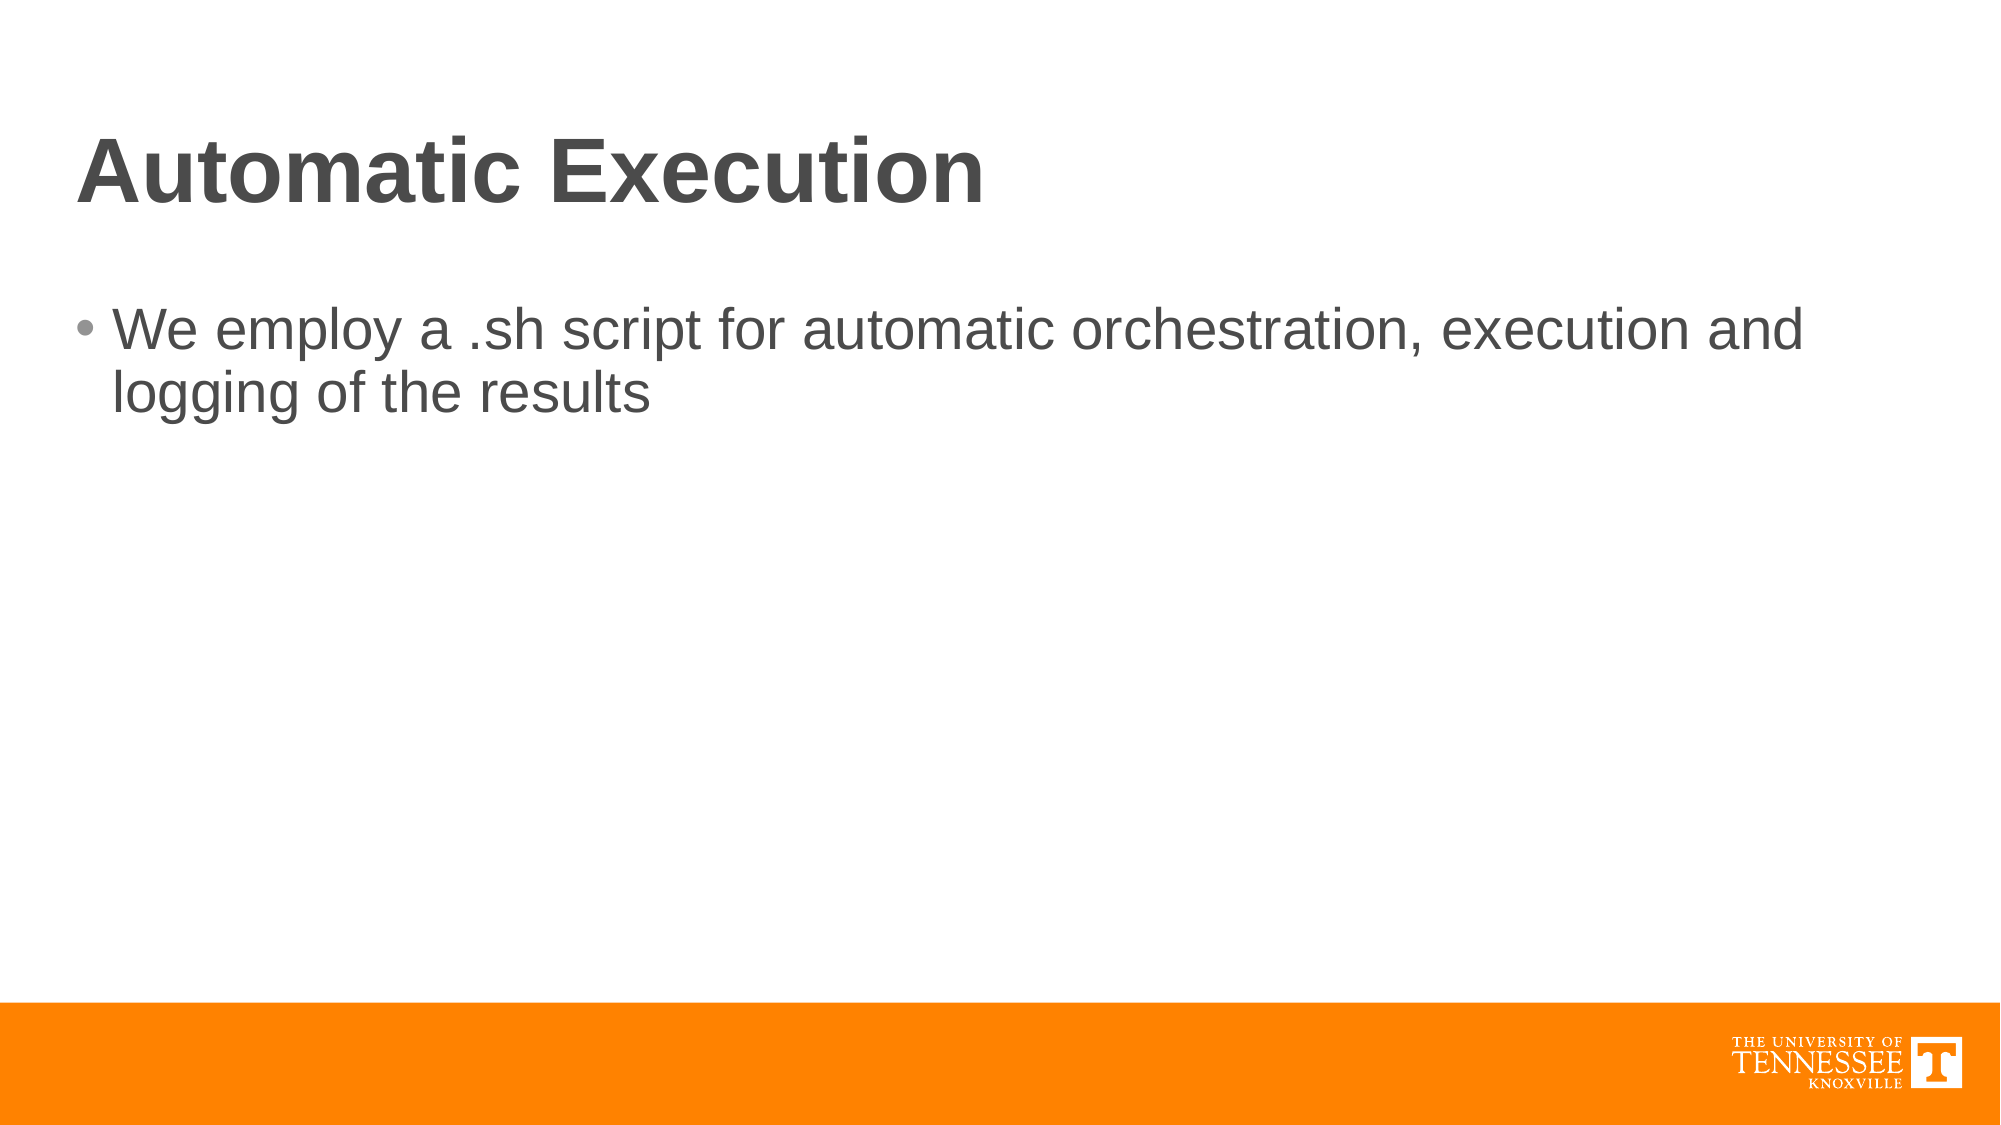

# Automatic Execution
We employ a .sh script for automatic orchestration, execution and logging of the results